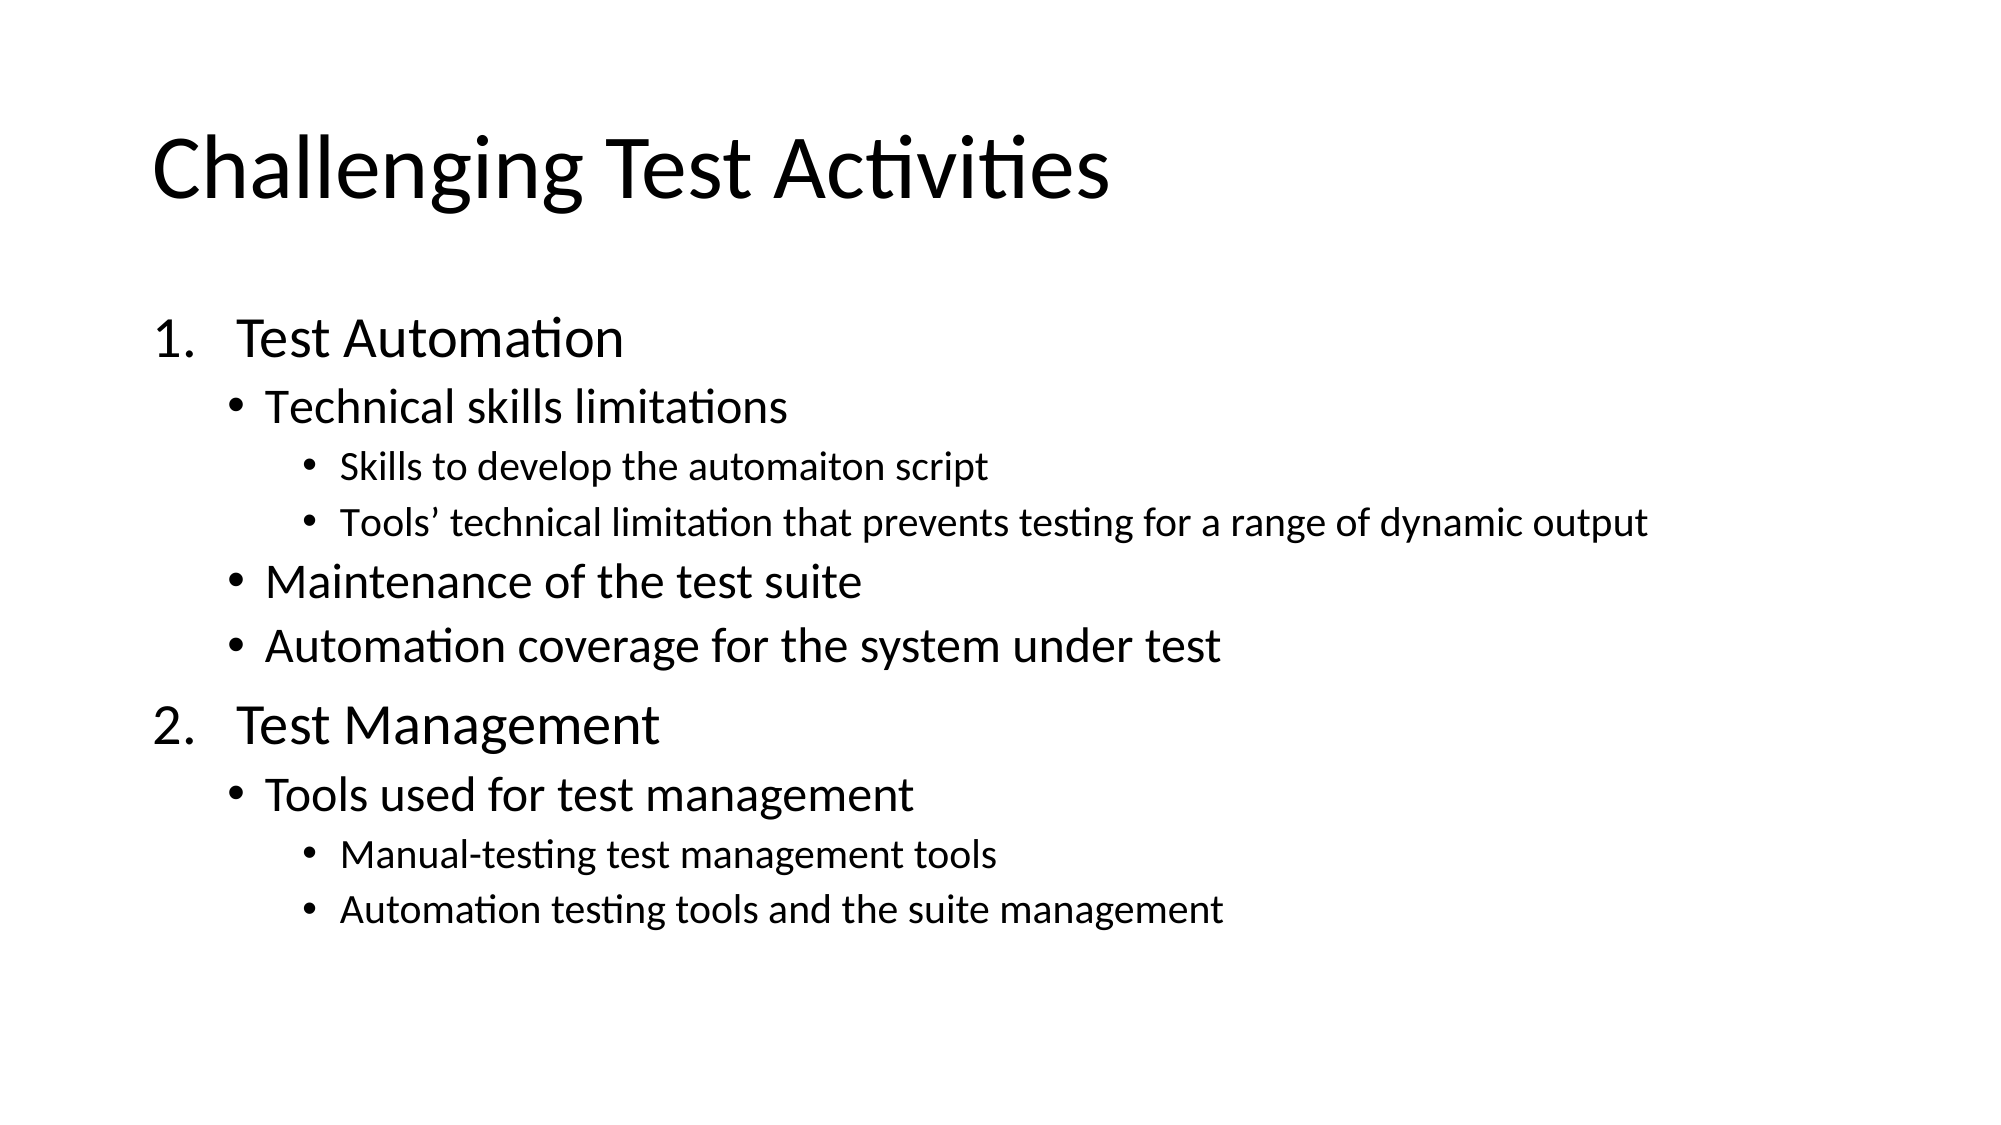

# Challenging Test Activities
Test Automation
Technical skills limitations
Skills to develop the automaiton script
Tools’ technical limitation that prevents testing for a range of dynamic output
Maintenance of the test suite
Automation coverage for the system under test
Test Management
Tools used for test management
Manual-testing test management tools
Automation testing tools and the suite management